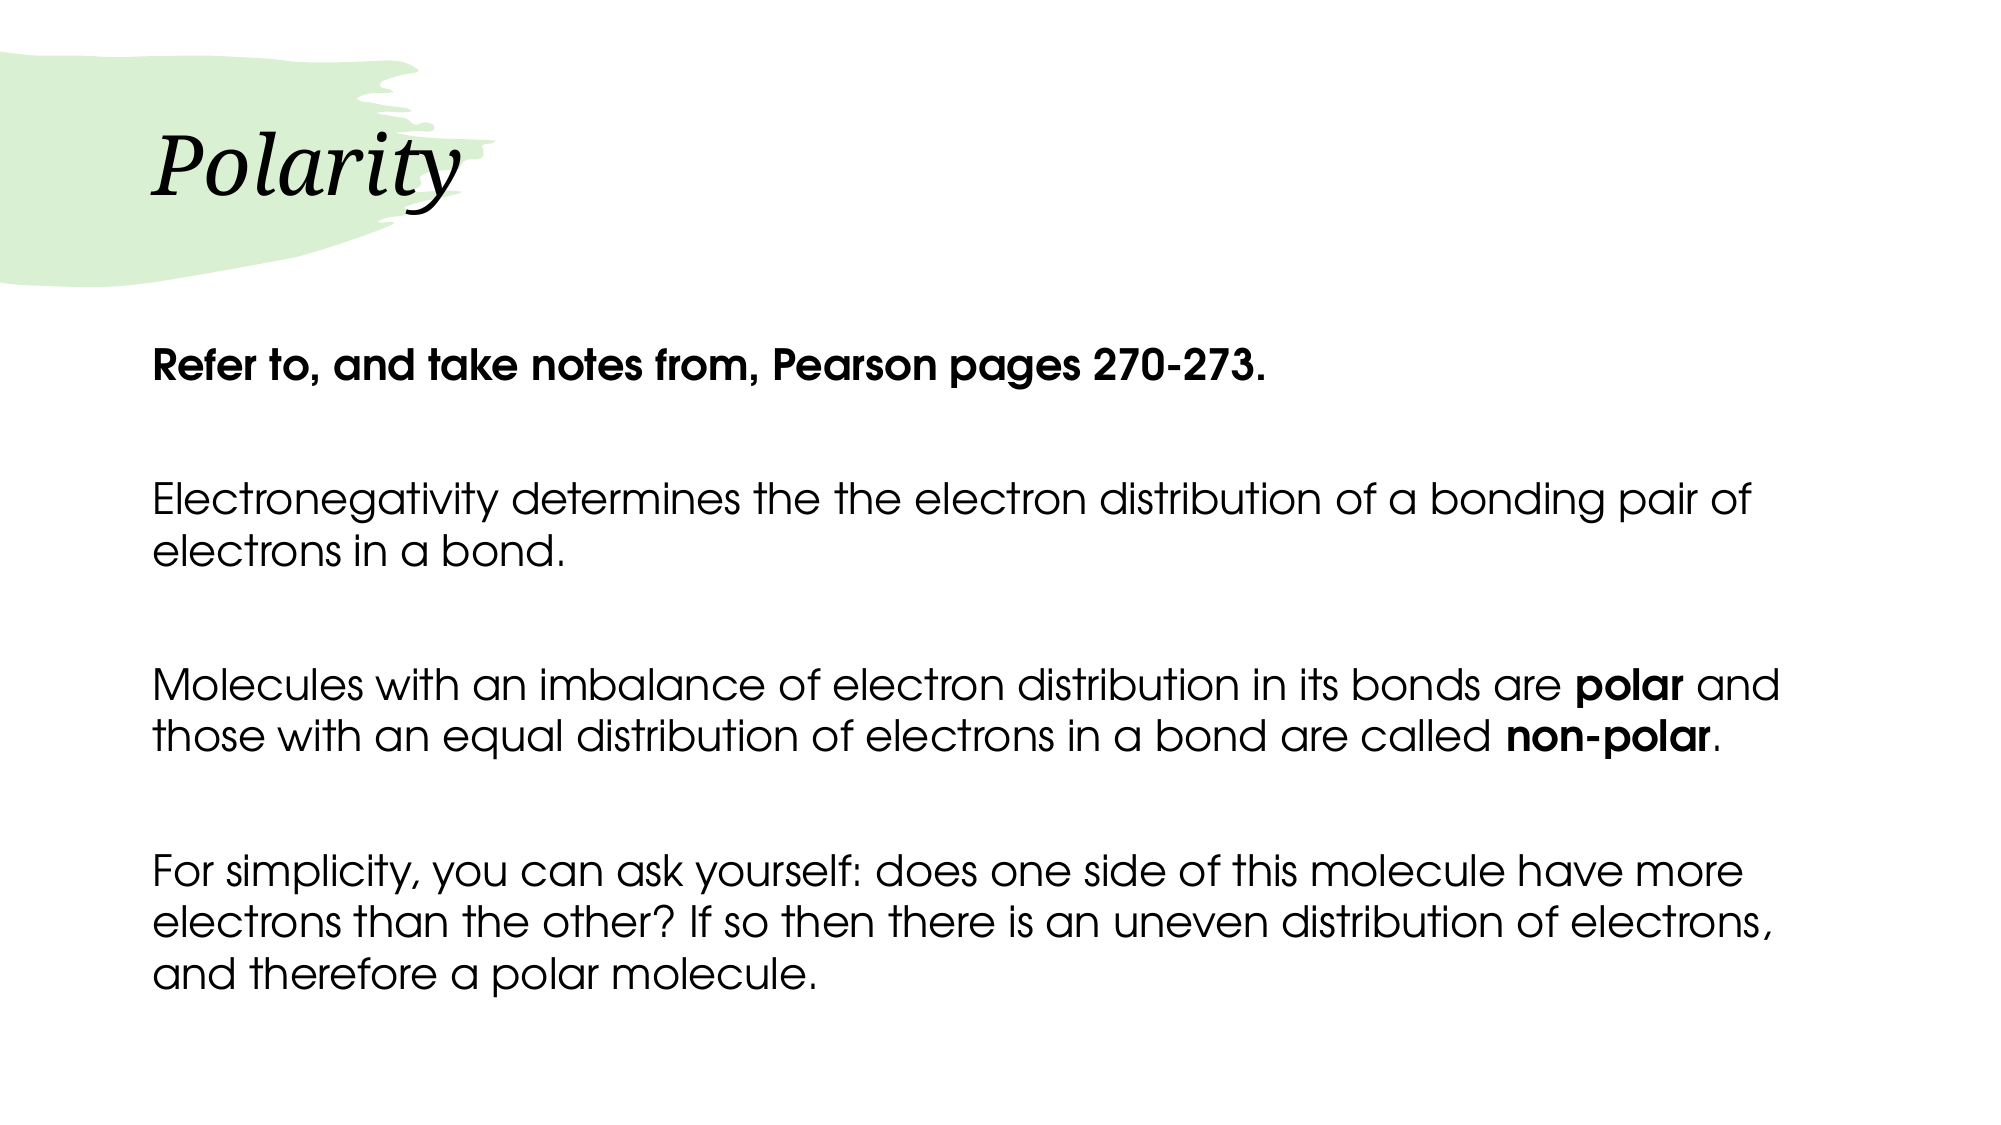

# Polarity
Refer to, and take notes from, Pearson pages 270-273.

Electronegativity determines the the electron distribution of a bonding pair of electrons in a bond.

Molecules with an imbalance of electron distribution in its bonds are polar and those with an equal distribution of electrons in a bond are called non-polar.

For simplicity, you can ask yourself: does one side of this molecule have more electrons than the other? If so then there is an uneven distribution of electrons, and therefore a polar molecule.